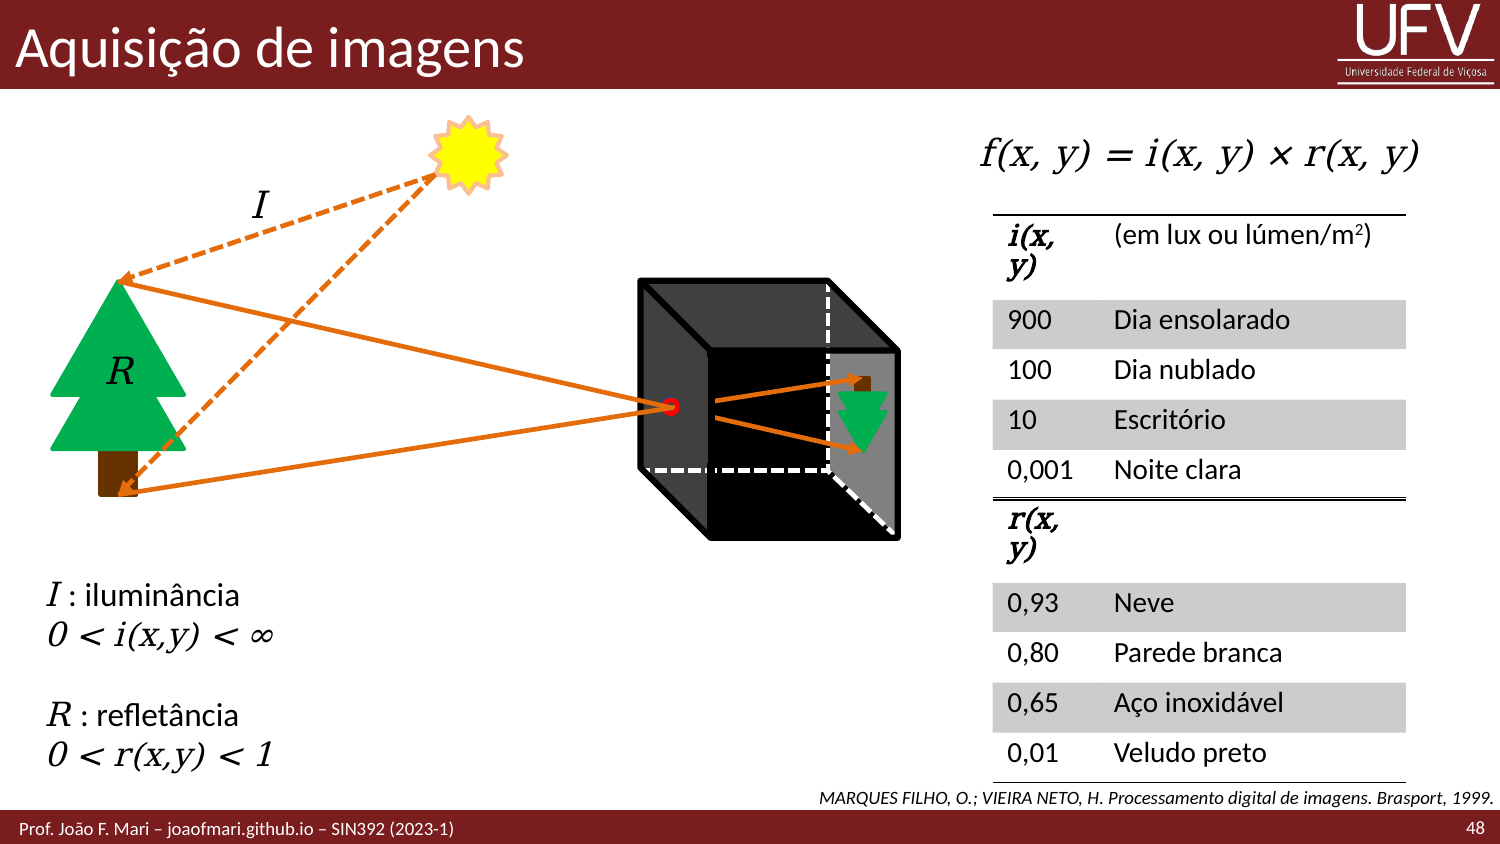

# Aquisição de imagens

f(x, y) = i(x, y) × r(x, y)
I
| i(x, y) | (em lux ou lúmen/m2) |
| --- | --- |
| 900 | Dia ensolarado |
| 100 | Dia nublado |
| 10 | Escritório |
| 0,001 | Noite clara |
R

| r(x, y) |  |
| --- | --- |
| 0,93 | Neve |
| 0,80 | Parede branca |
| 0,65 | Aço inoxidável |
| 0,01 | Veludo preto |
I : iluminância
0 < i(x,y) < ∞

R : refletância
0 < r(x,y) < 1
MARQUES FILHO, O.; VIEIRA NETO, H. Processamento digital de imagens. Brasport, 1999.
48
 Prof. João F. Mari – joaofmari.github.io – SIN392 (2023-1)